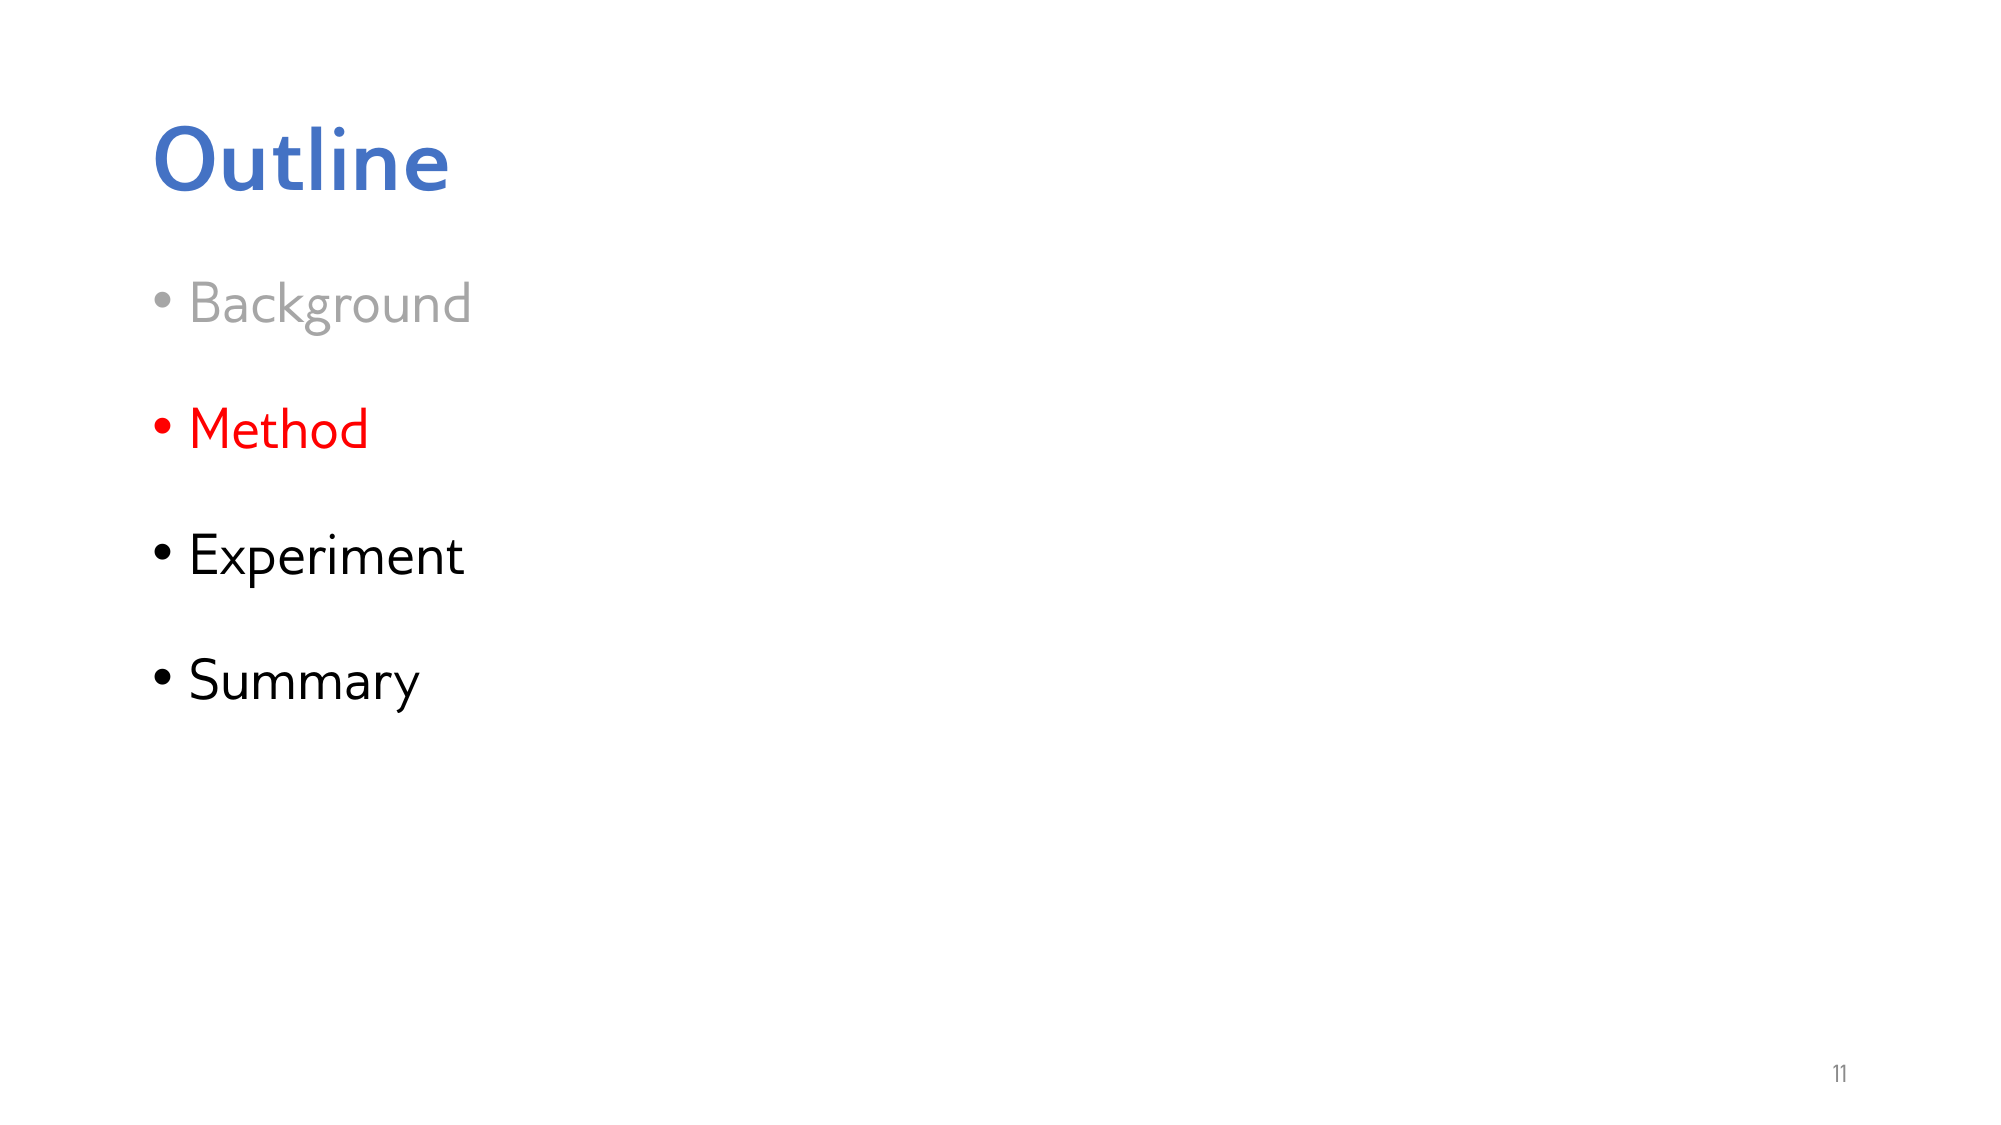

# Outline
Background
Method
Experiment
Summary

11